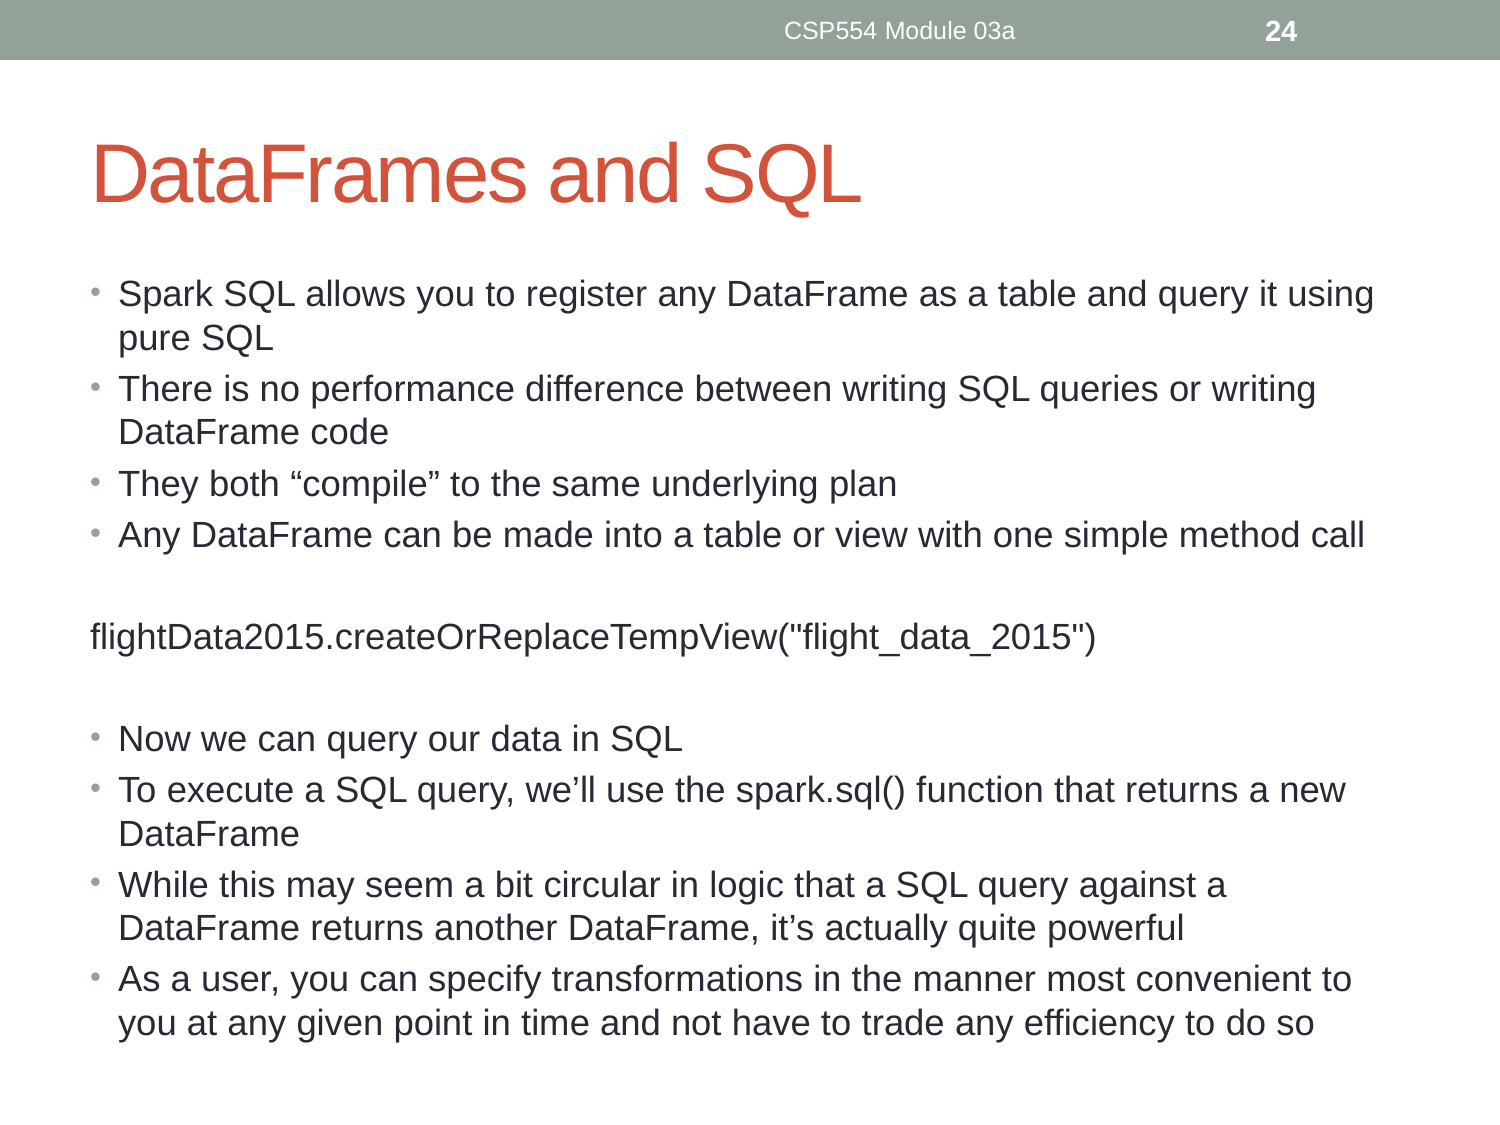

CSP554 Module 03a
24
# DataFrames and SQL
Spark SQL allows you to register any DataFrame as a table and query it using pure SQL
There is no performance difference between writing SQL queries or writing DataFrame code
They both “compile” to the same underlying plan
Any DataFrame can be made into a table or view with one simple method call

flightData2015.createOrReplaceTempView("flight_data_2015")

Now we can query our data in SQL
To execute a SQL query, we’ll use the spark.sql() function that returns a new DataFrame
While this may seem a bit circular in logic that a SQL query against a DataFrame returns another DataFrame, it’s actually quite powerful
As a user, you can specify transformations in the manner most convenient to you at any given point in time and not have to trade any efficiency to do so